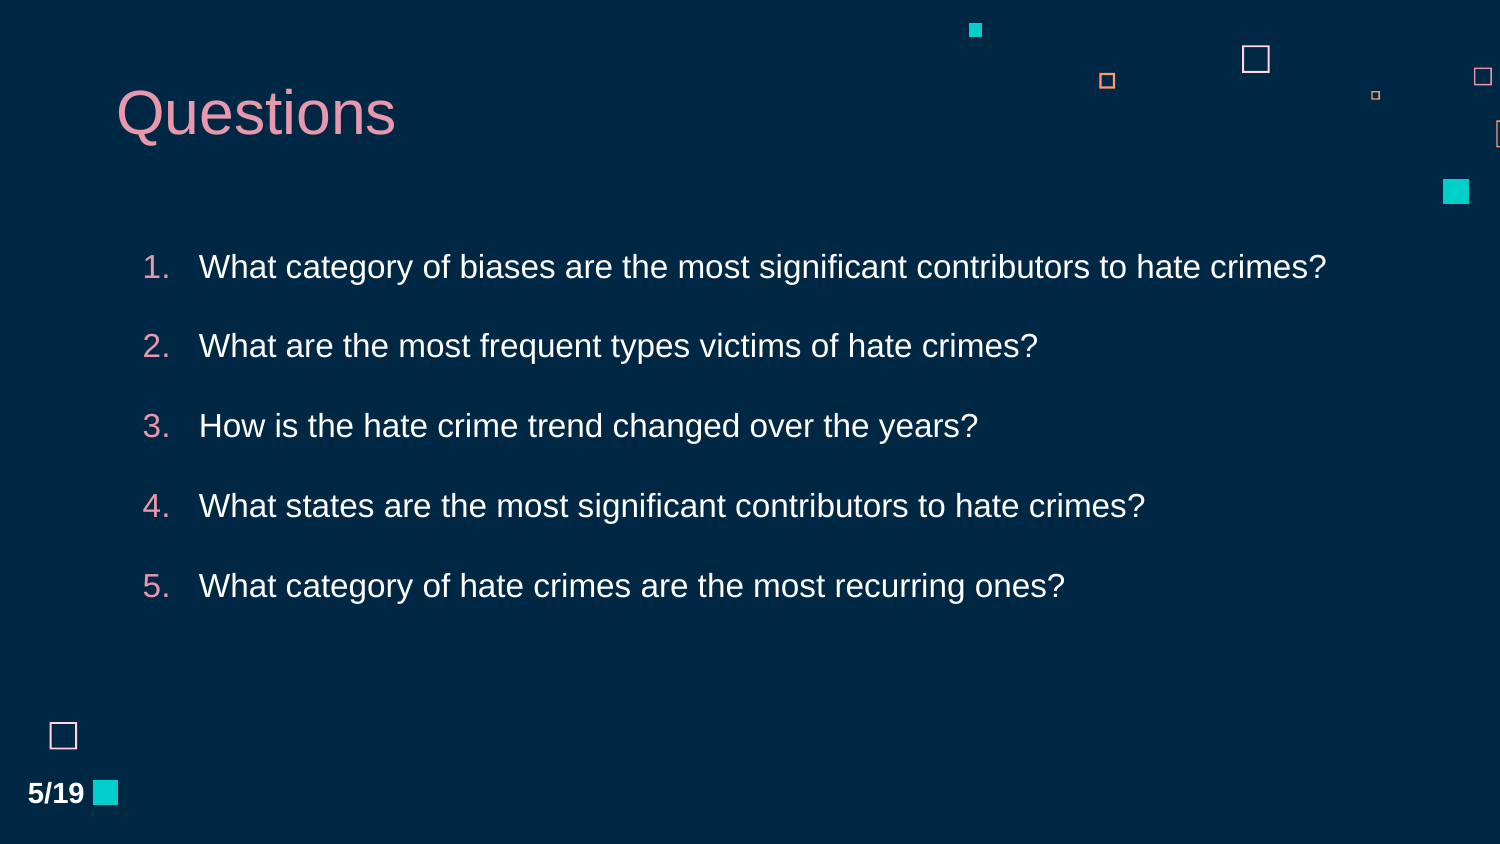

# Questions
What category of biases are the most significant contributors to hate crimes?
What are the most frequent types victims of hate crimes?
How is the hate crime trend changed over the years?
What states are the most significant contributors to hate crimes?
What category of hate crimes are the most recurring ones?
5/19